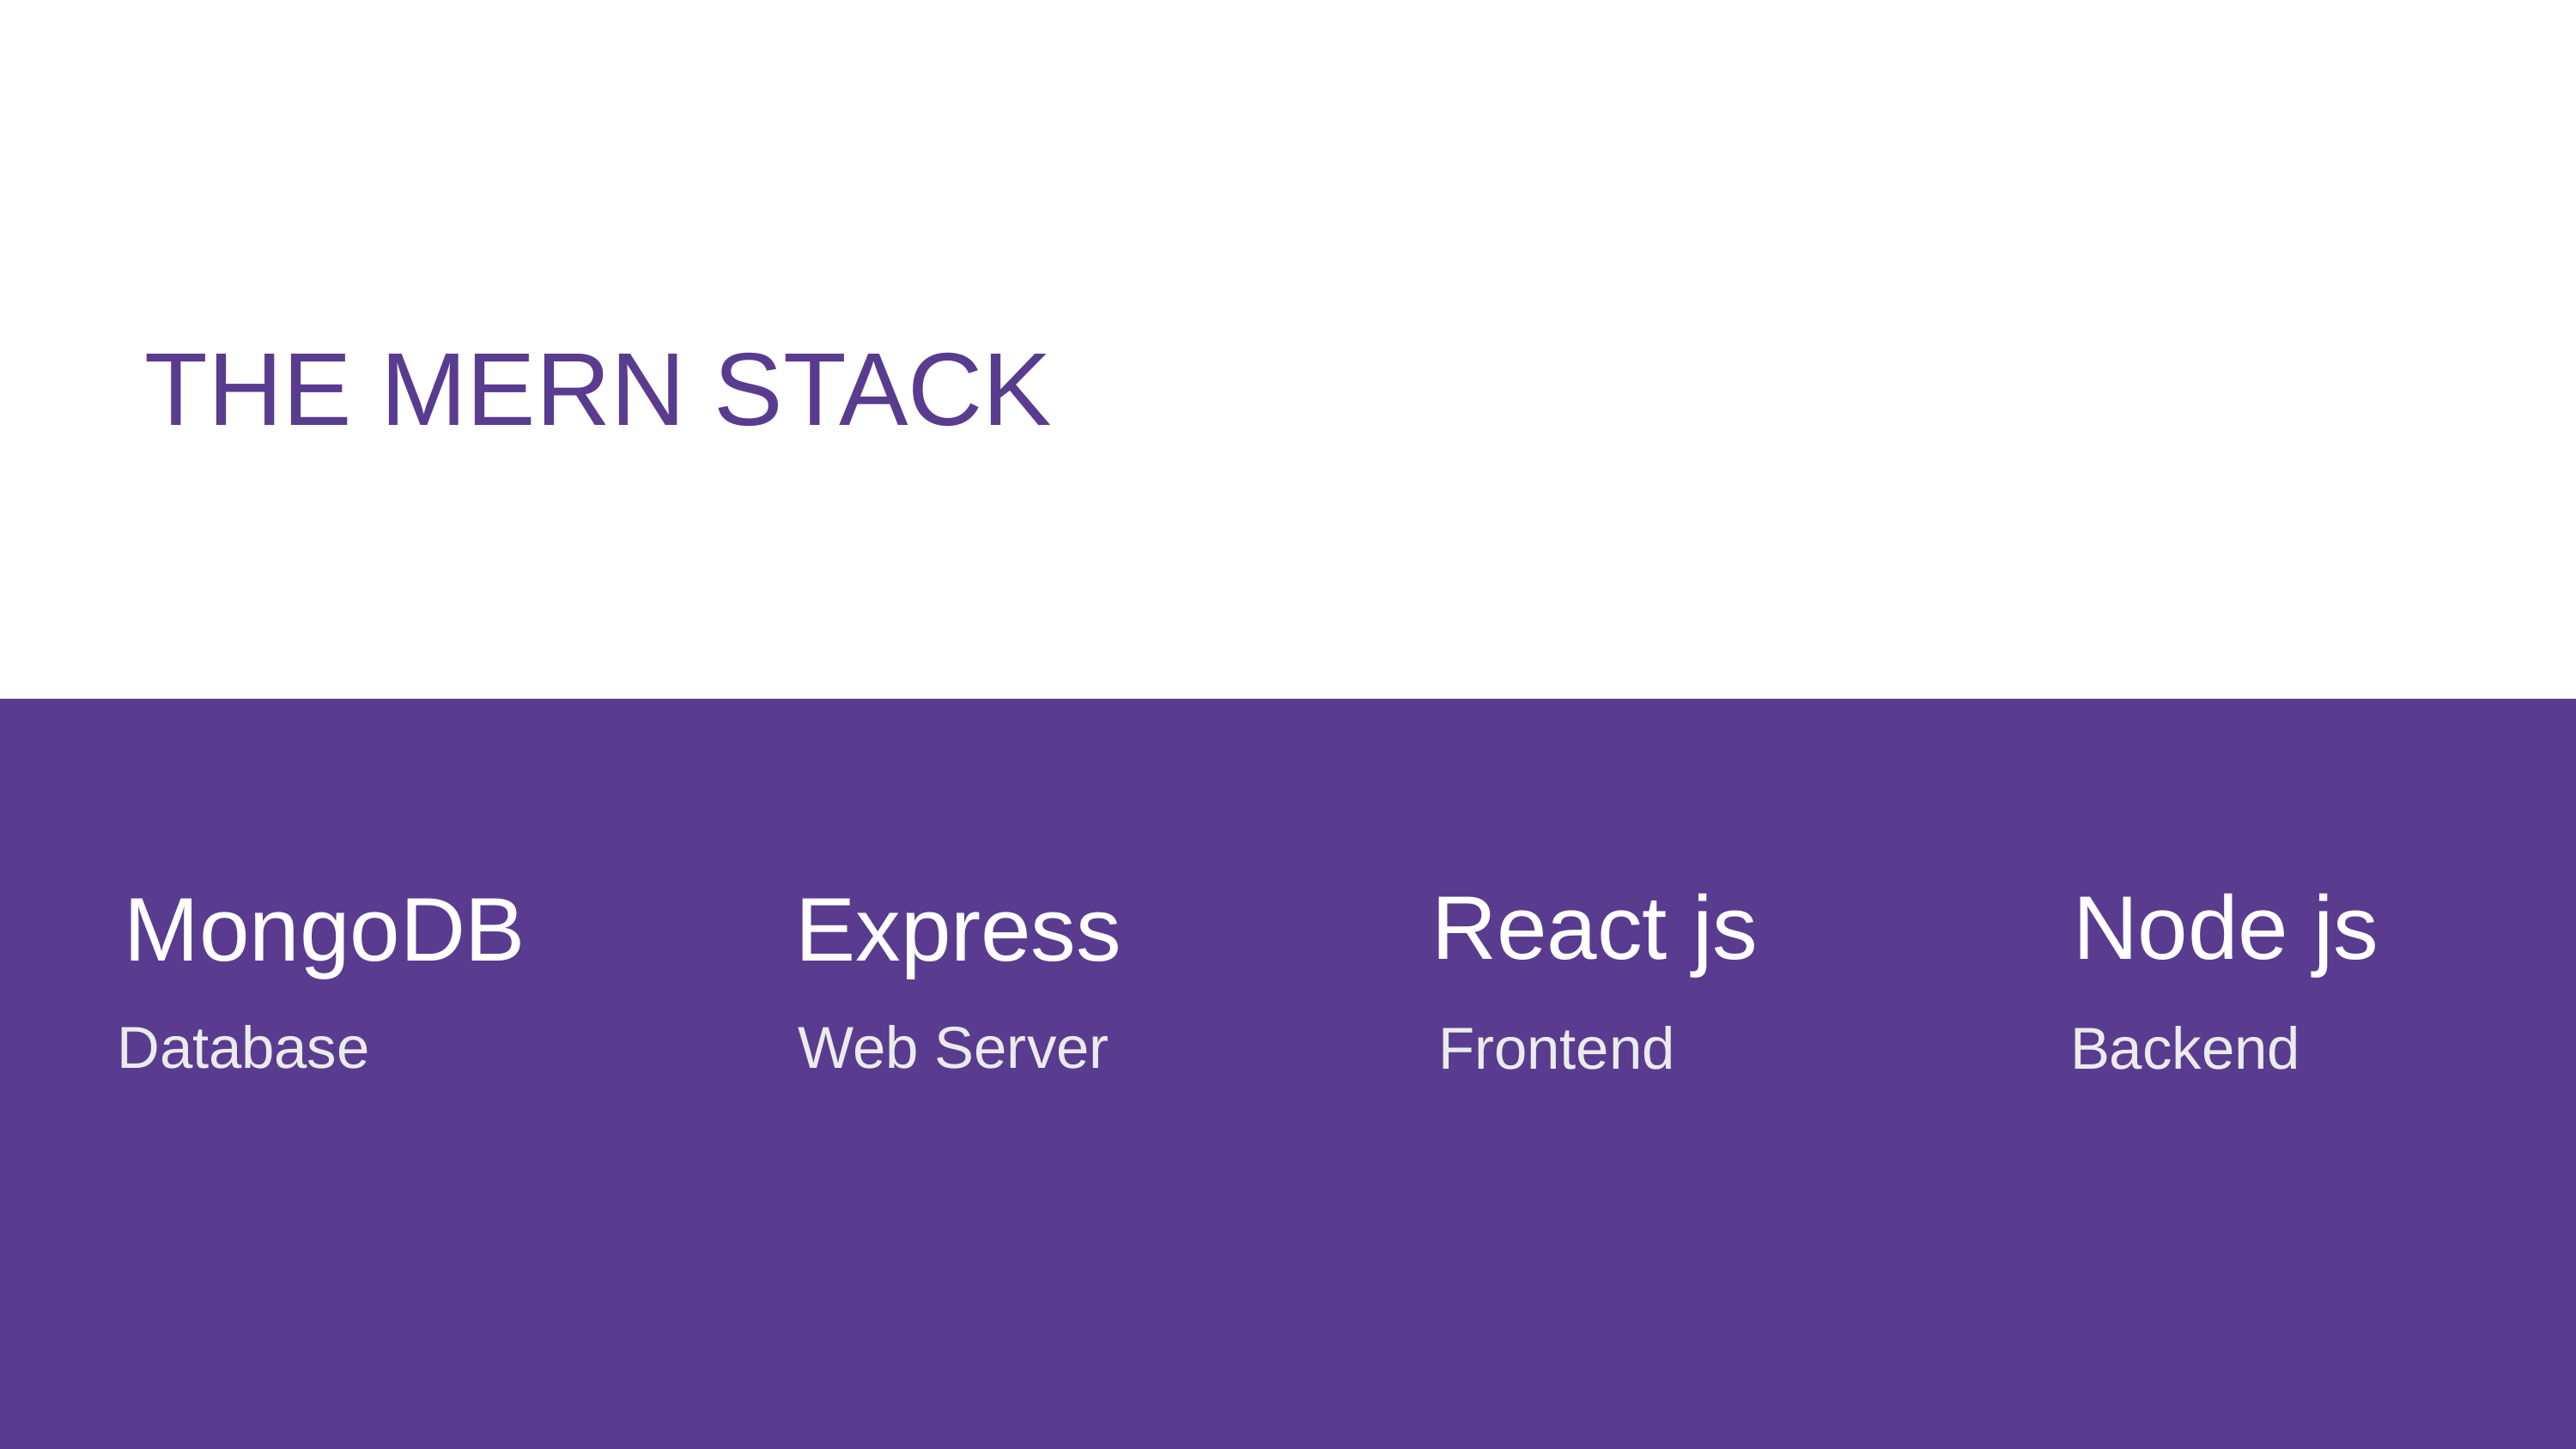

THE MERN STACK
React js
Frontend
Node js
Backend
MongoDB
Database
Express
Web Server